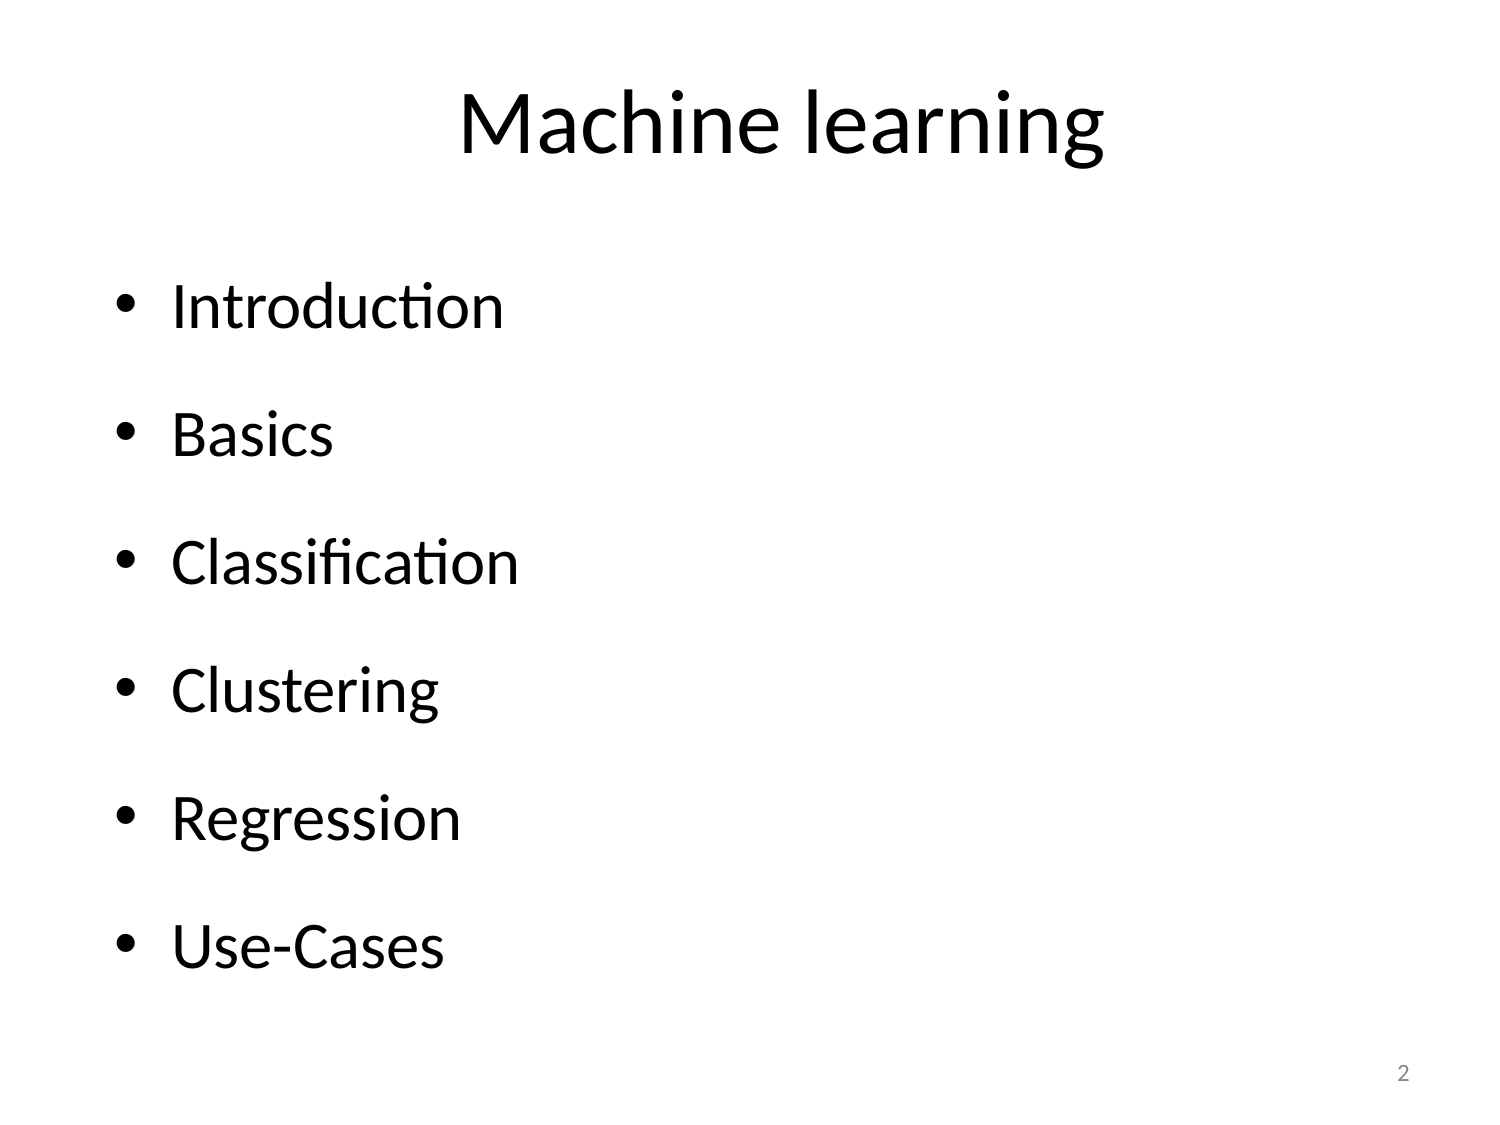

# Machine learning
Introduction
Basics
Classification
Clustering
Regression
Use-Cases
2